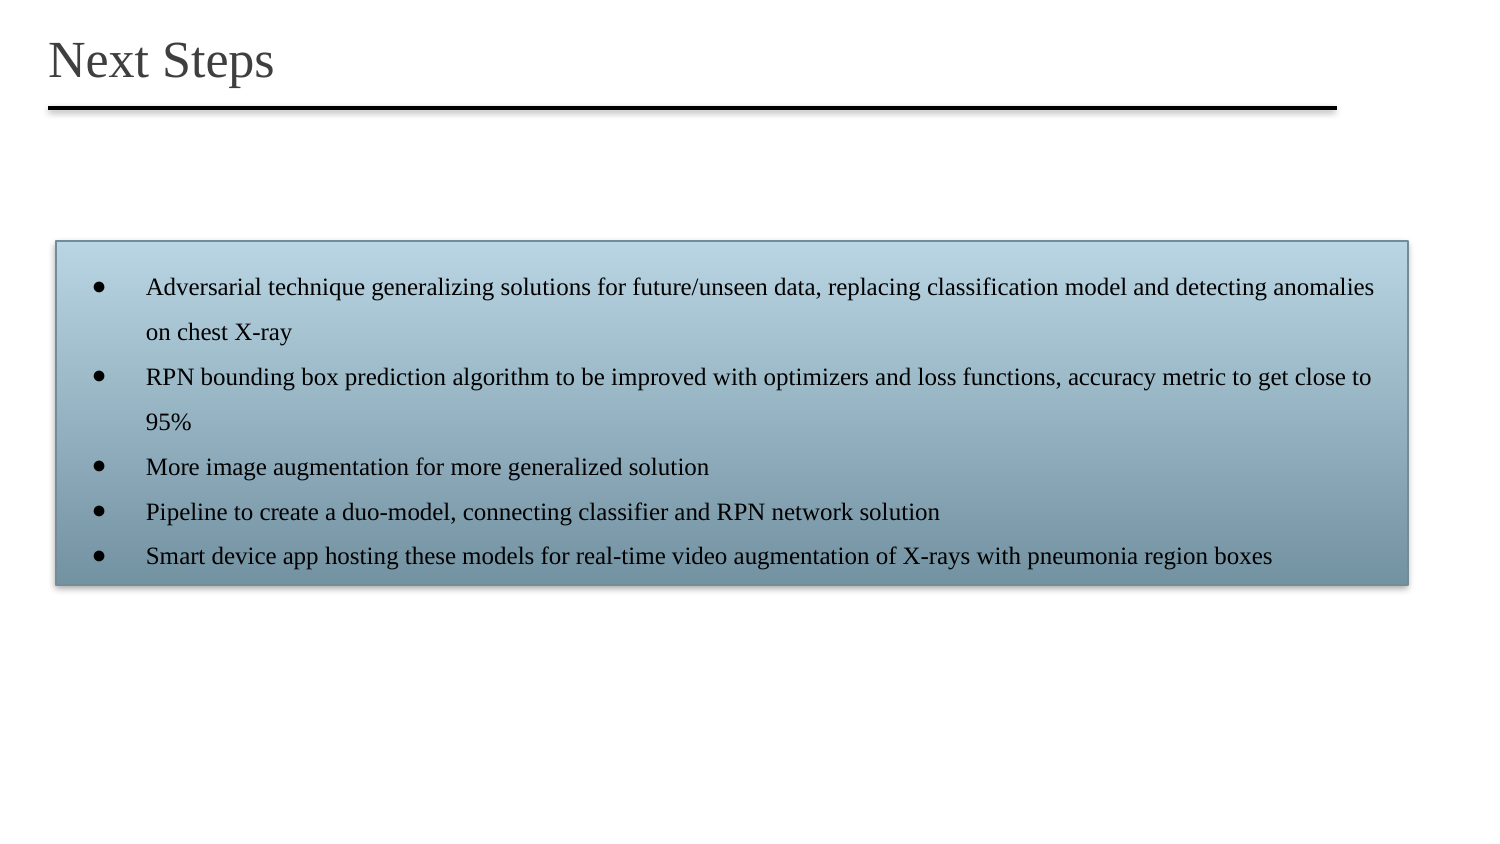

Next Steps
Adversarial technique generalizing solutions for future/unseen data, replacing classification model and detecting anomalies on chest X-ray
RPN bounding box prediction algorithm to be improved with optimizers and loss functions, accuracy metric to get close to 95%
More image augmentation for more generalized solution
Pipeline to create a duo-model, connecting classifier and RPN network solution
Smart device app hosting these models for real-time video augmentation of X-rays with pneumonia region boxes